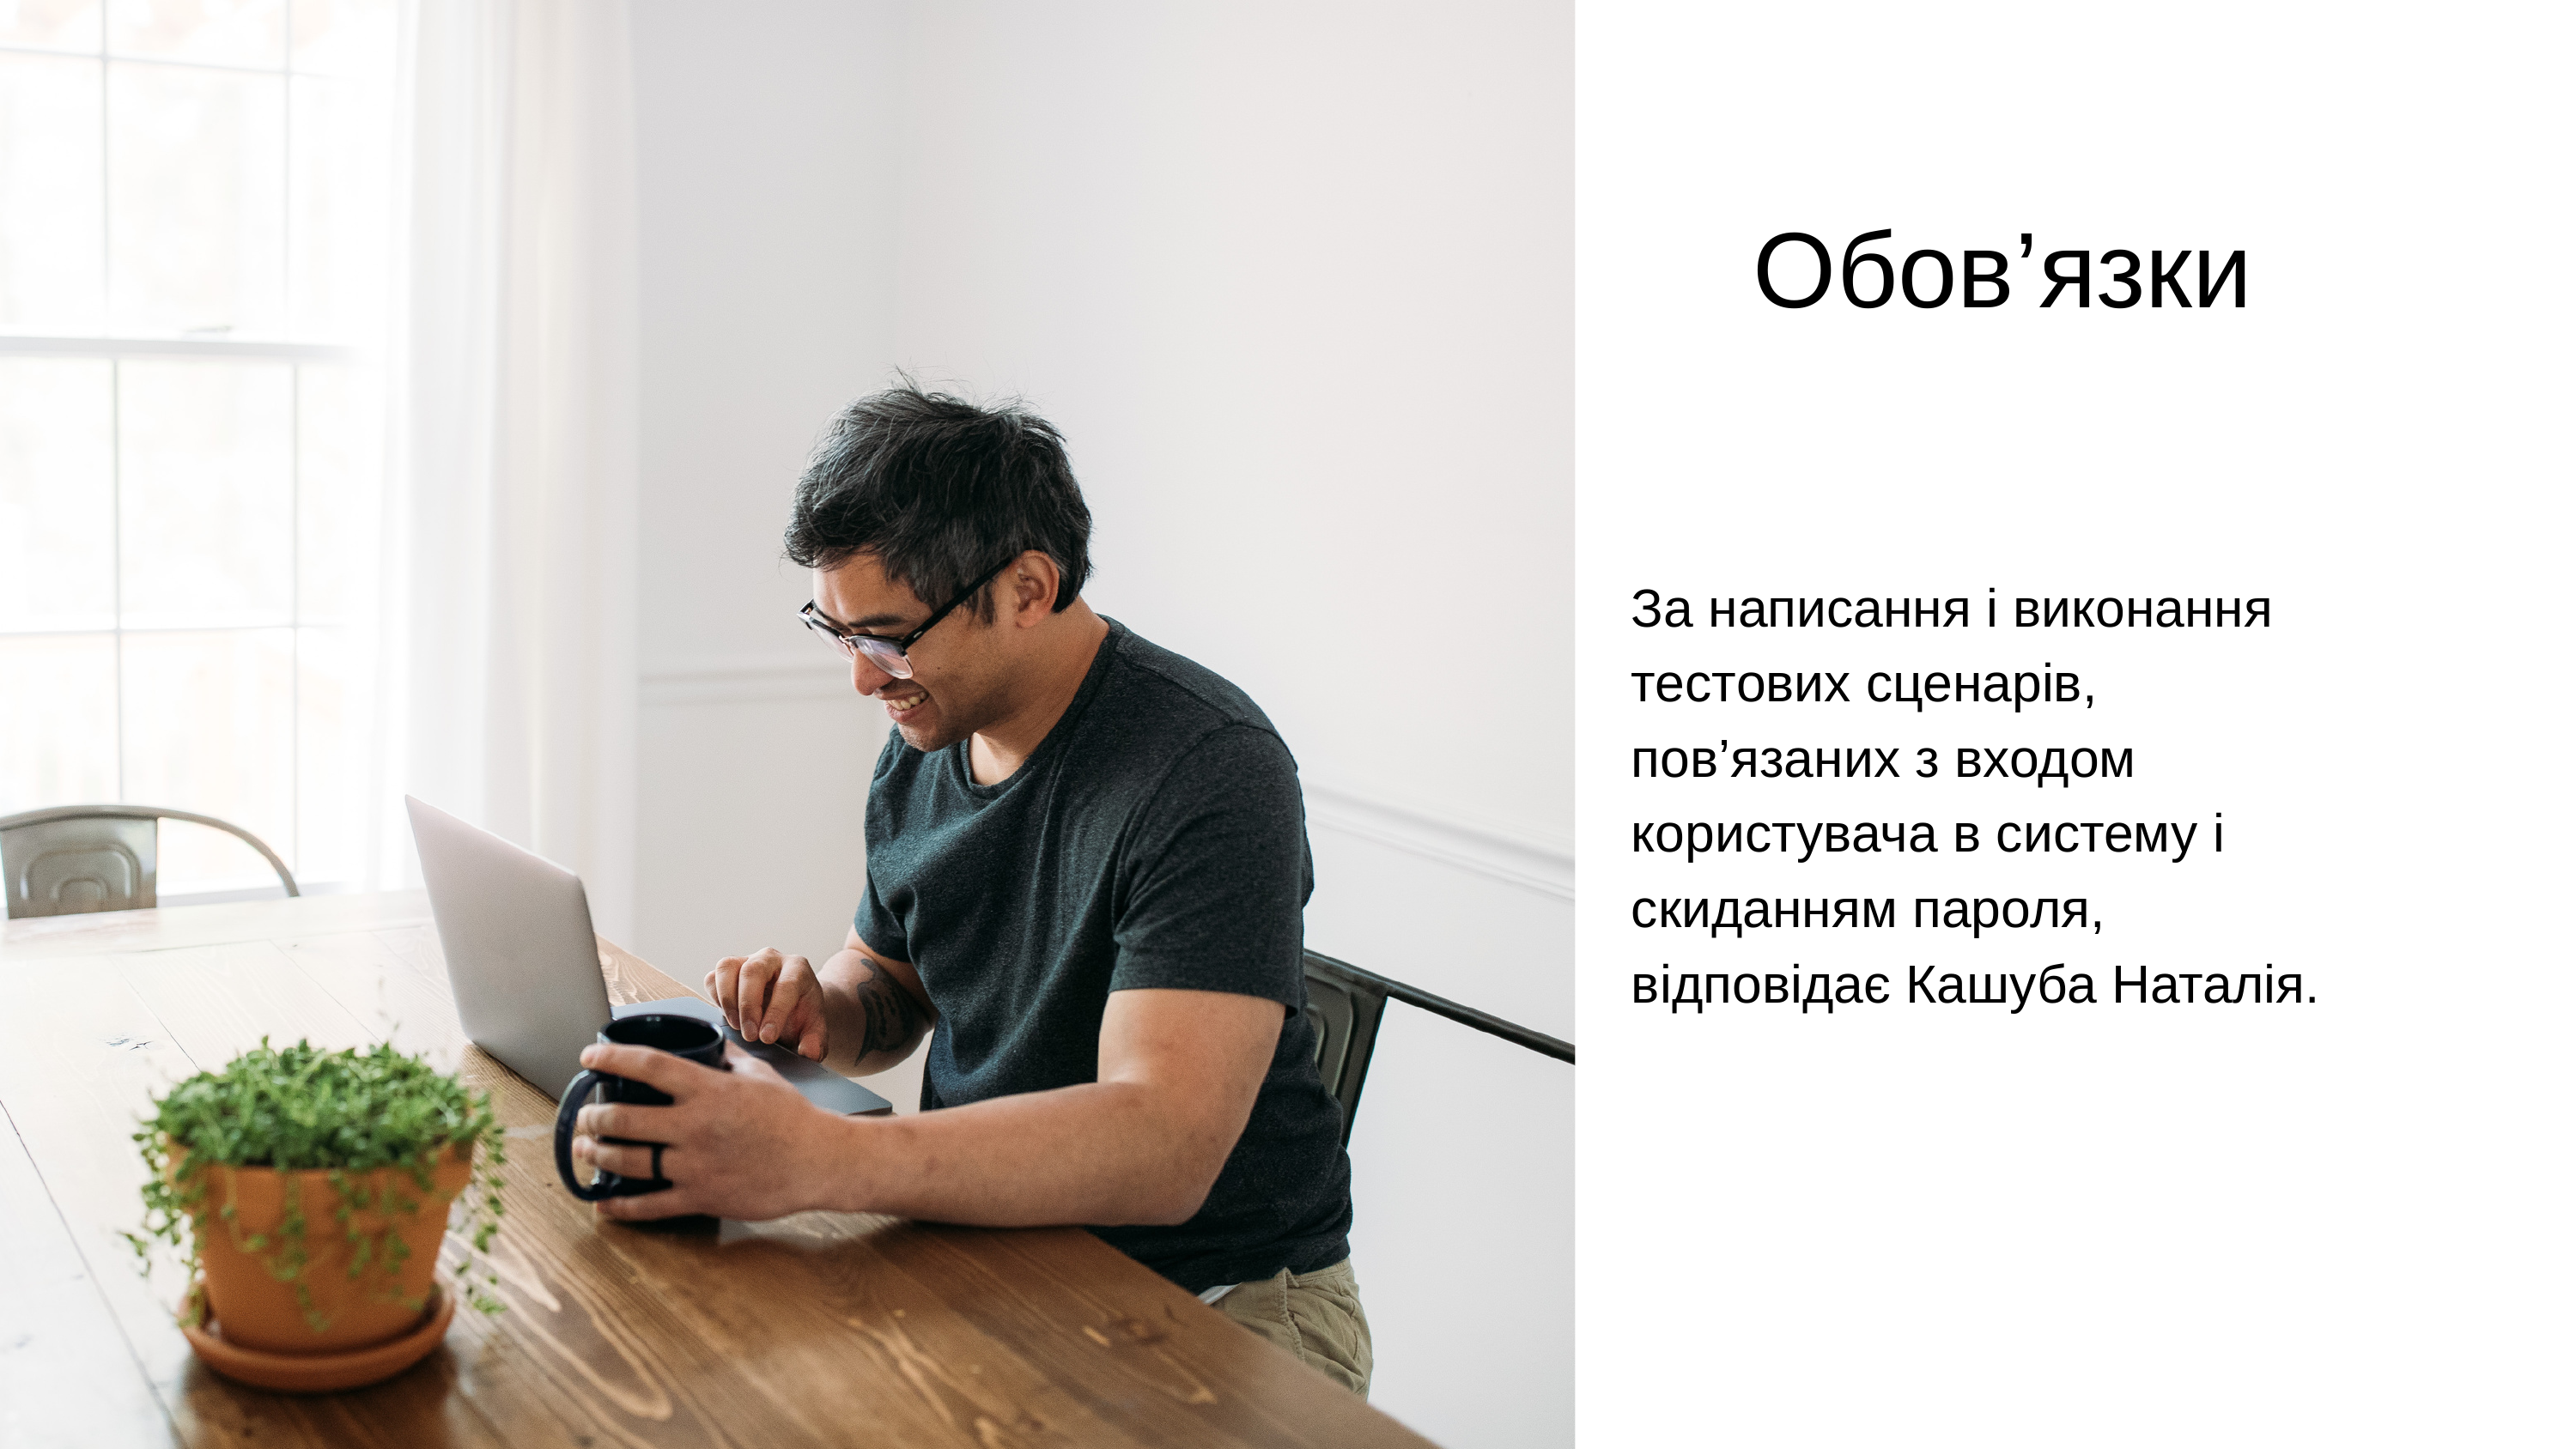

Обов’язки
За написання і виконання тестових сценарів, пов’язаних з входом користувача в систему і скиданням пароля, відповідає Кашуба Наталія.